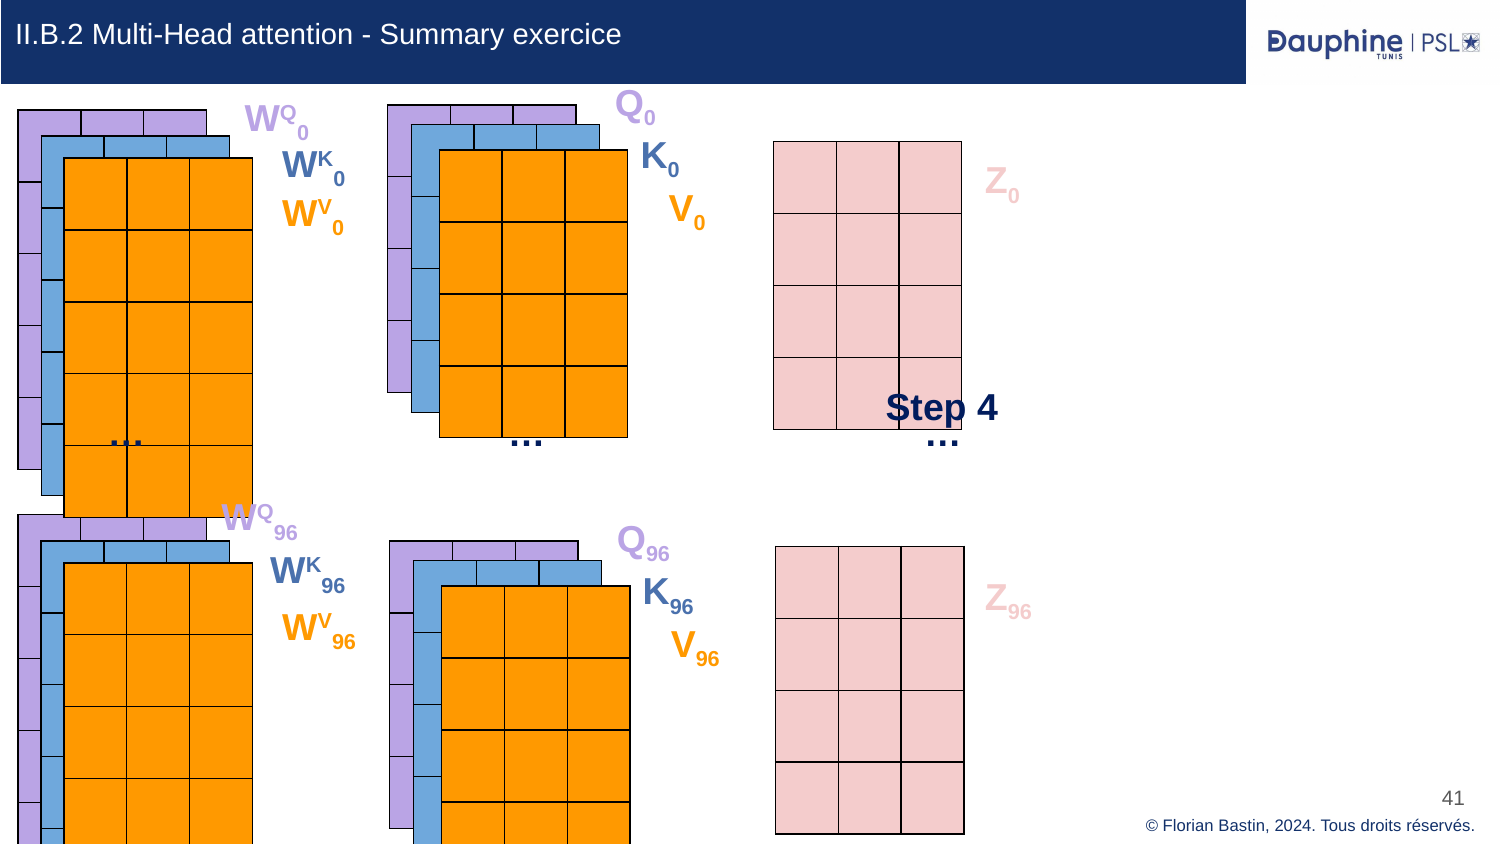

# II.B.2 Multi-Head attention - Summary exercice
Q0
WQ0
|  |  |  |
| --- | --- | --- |
|  |  |  |
|  |  |  |
|  |  |  |
|  |  |  |
| --- | --- | --- |
|  |  |  |
|  |  |  |
|  |  |  |
|  |  |  |
K0
|  |  |  |
| --- | --- | --- |
|  |  |  |
|  |  |  |
|  |  |  |
WK0
|  |  |  |
| --- | --- | --- |
|  |  |  |
|  |  |  |
|  |  |  |
|  |  |  |
|  |  |  |
| --- | --- | --- |
|  |  |  |
|  |  |  |
|  |  |  |
Z0
|  |  |  |
| --- | --- | --- |
|  |  |  |
|  |  |  |
|  |  |  |
|  |  |  |
| --- | --- | --- |
|  |  |  |
|  |  |  |
|  |  |  |
|  |  |  |
V0
WV0
Step 4
…
…
…
WQ96
Q96
|  |  |  |
| --- | --- | --- |
|  |  |  |
|  |  |  |
|  |  |  |
|  |  |  |
WK96
|  |  |  |
| --- | --- | --- |
|  |  |  |
|  |  |  |
|  |  |  |
|  |  |  |
| --- | --- | --- |
|  |  |  |
|  |  |  |
|  |  |  |
|  |  |  |
|  |  |  |
| --- | --- | --- |
|  |  |  |
|  |  |  |
|  |  |  |
K96
Z96
|  |  |  |
| --- | --- | --- |
|  |  |  |
|  |  |  |
|  |  |  |
|  |  |  |
| --- | --- | --- |
|  |  |  |
|  |  |  |
|  |  |  |
|  |  |  |
|  |  |  |
| --- | --- | --- |
|  |  |  |
|  |  |  |
|  |  |  |
WV96
V96
41